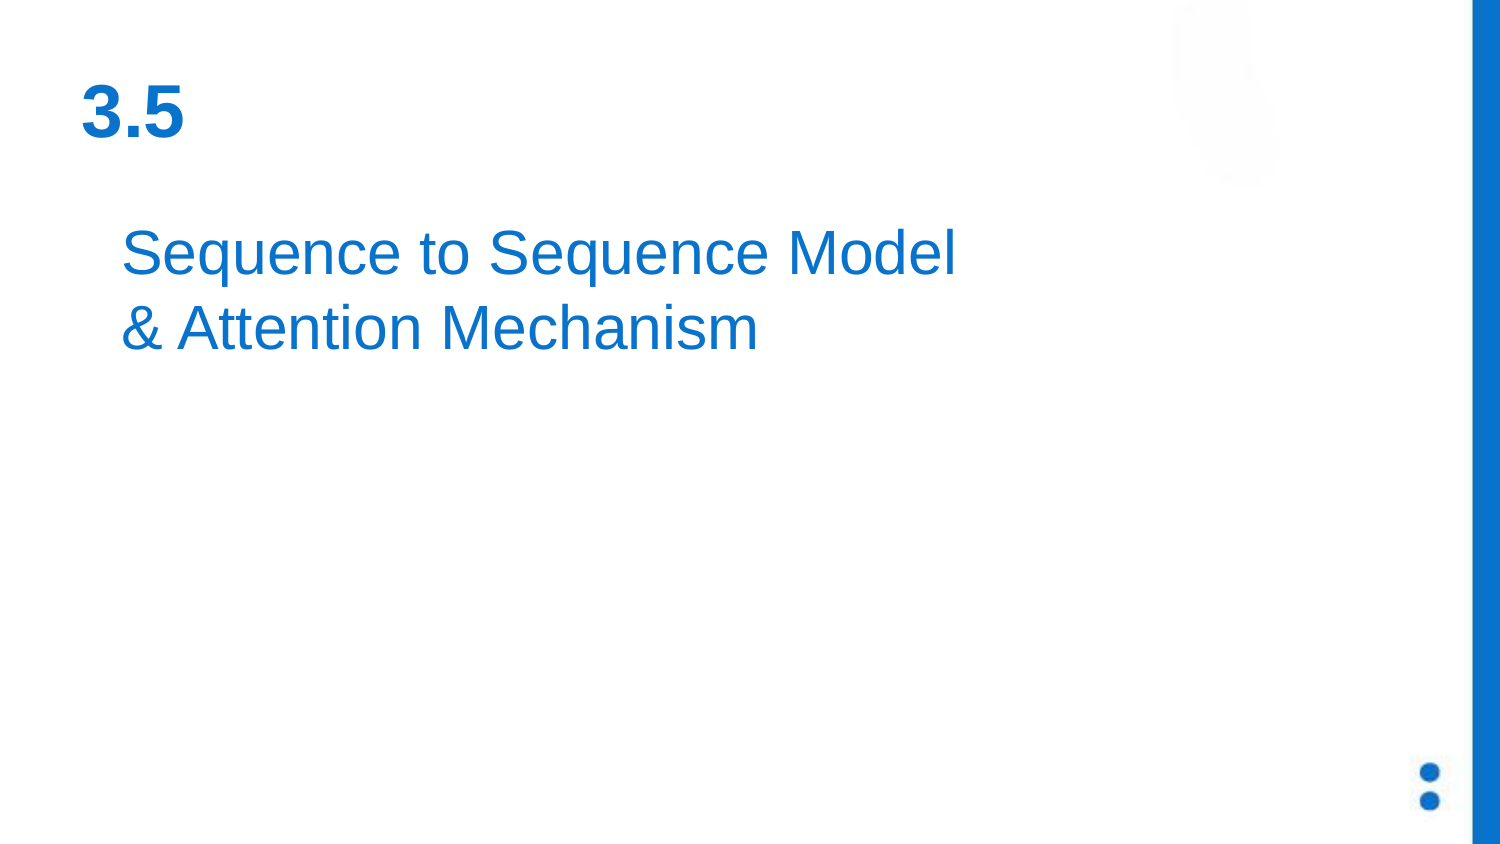

3.5
Sequence to Sequence Model
& Attention Mechanism